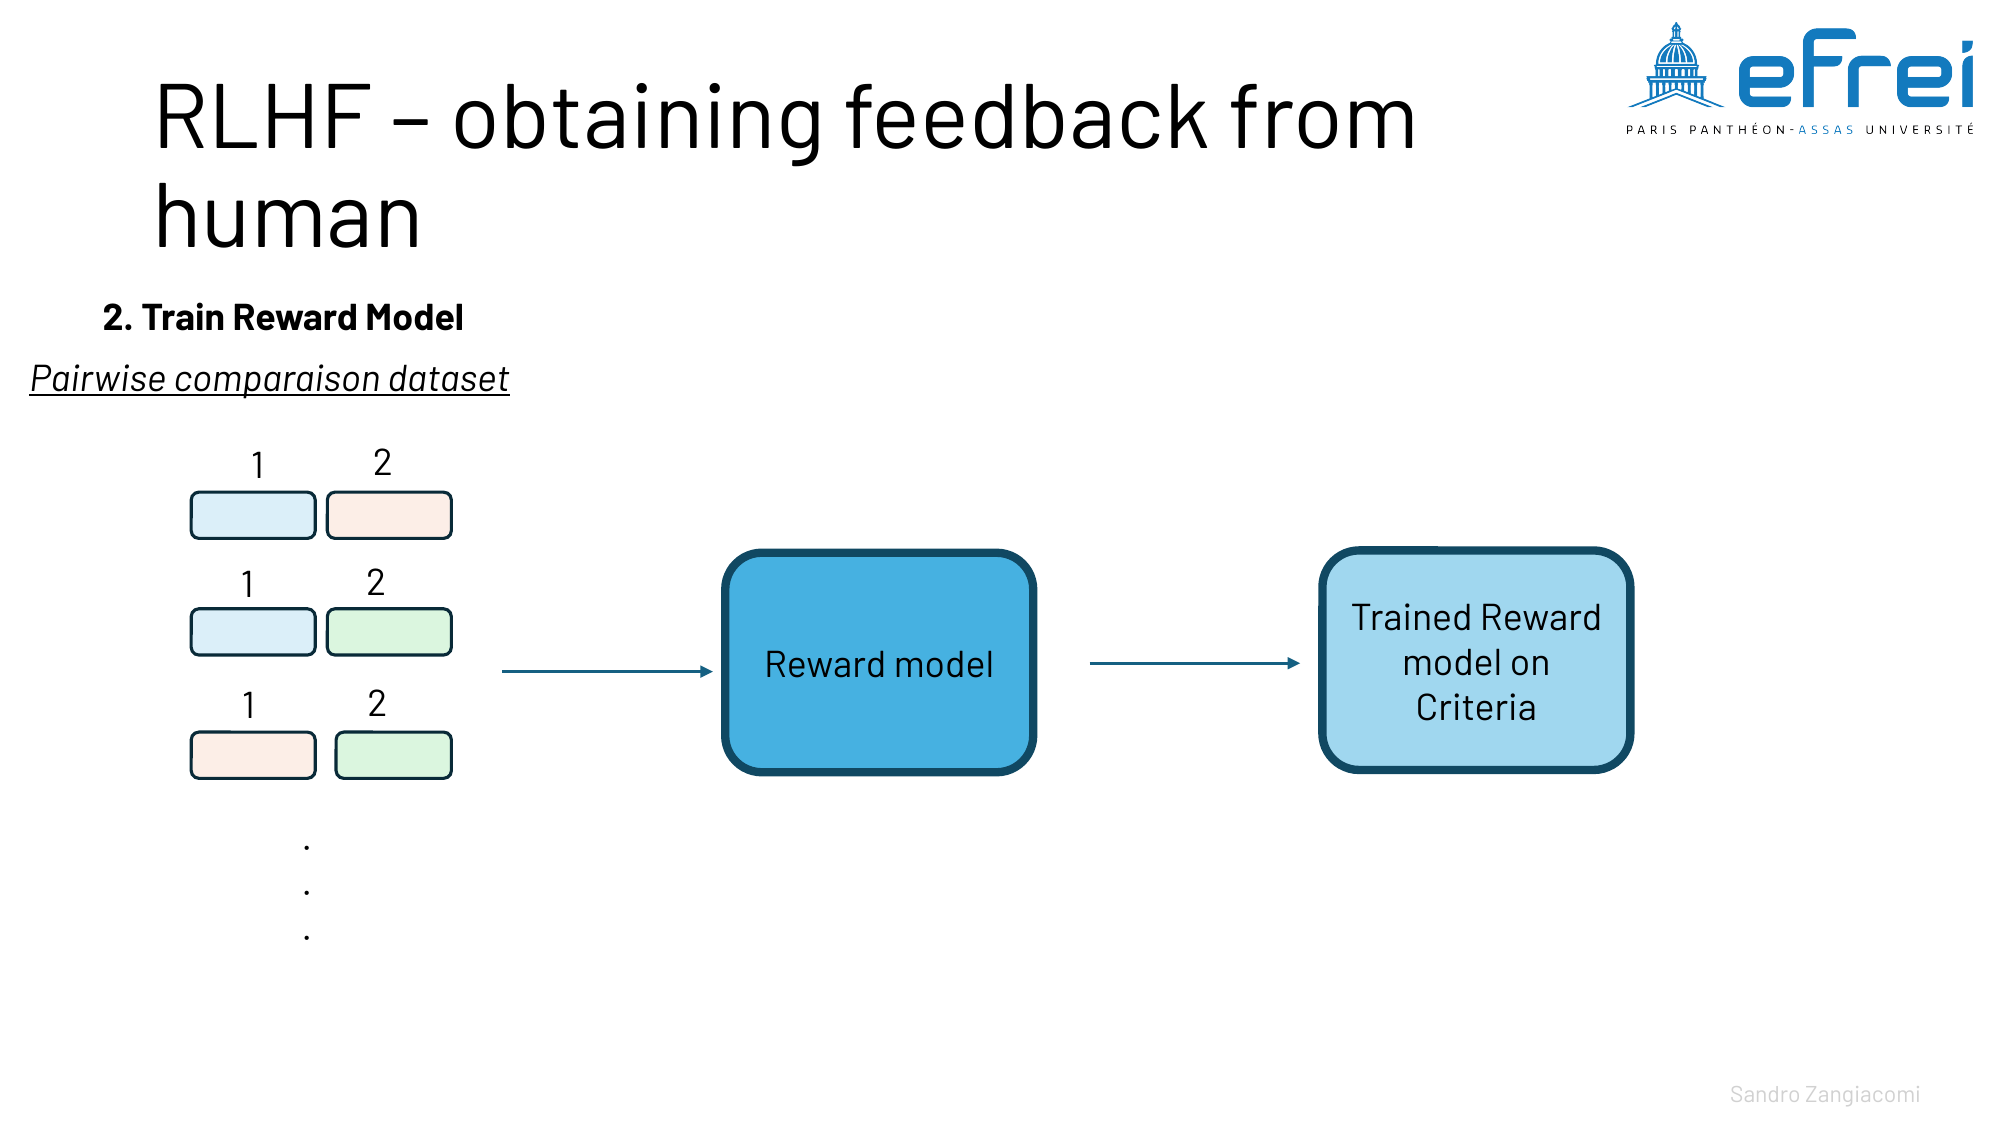

# RLHF – obtaining feedback from human
2. Train Reward Model
Pairwise comparaison dataset
2
1

2
Trained Reward model on Criteria
1
Reward model

2
1

.
.
.